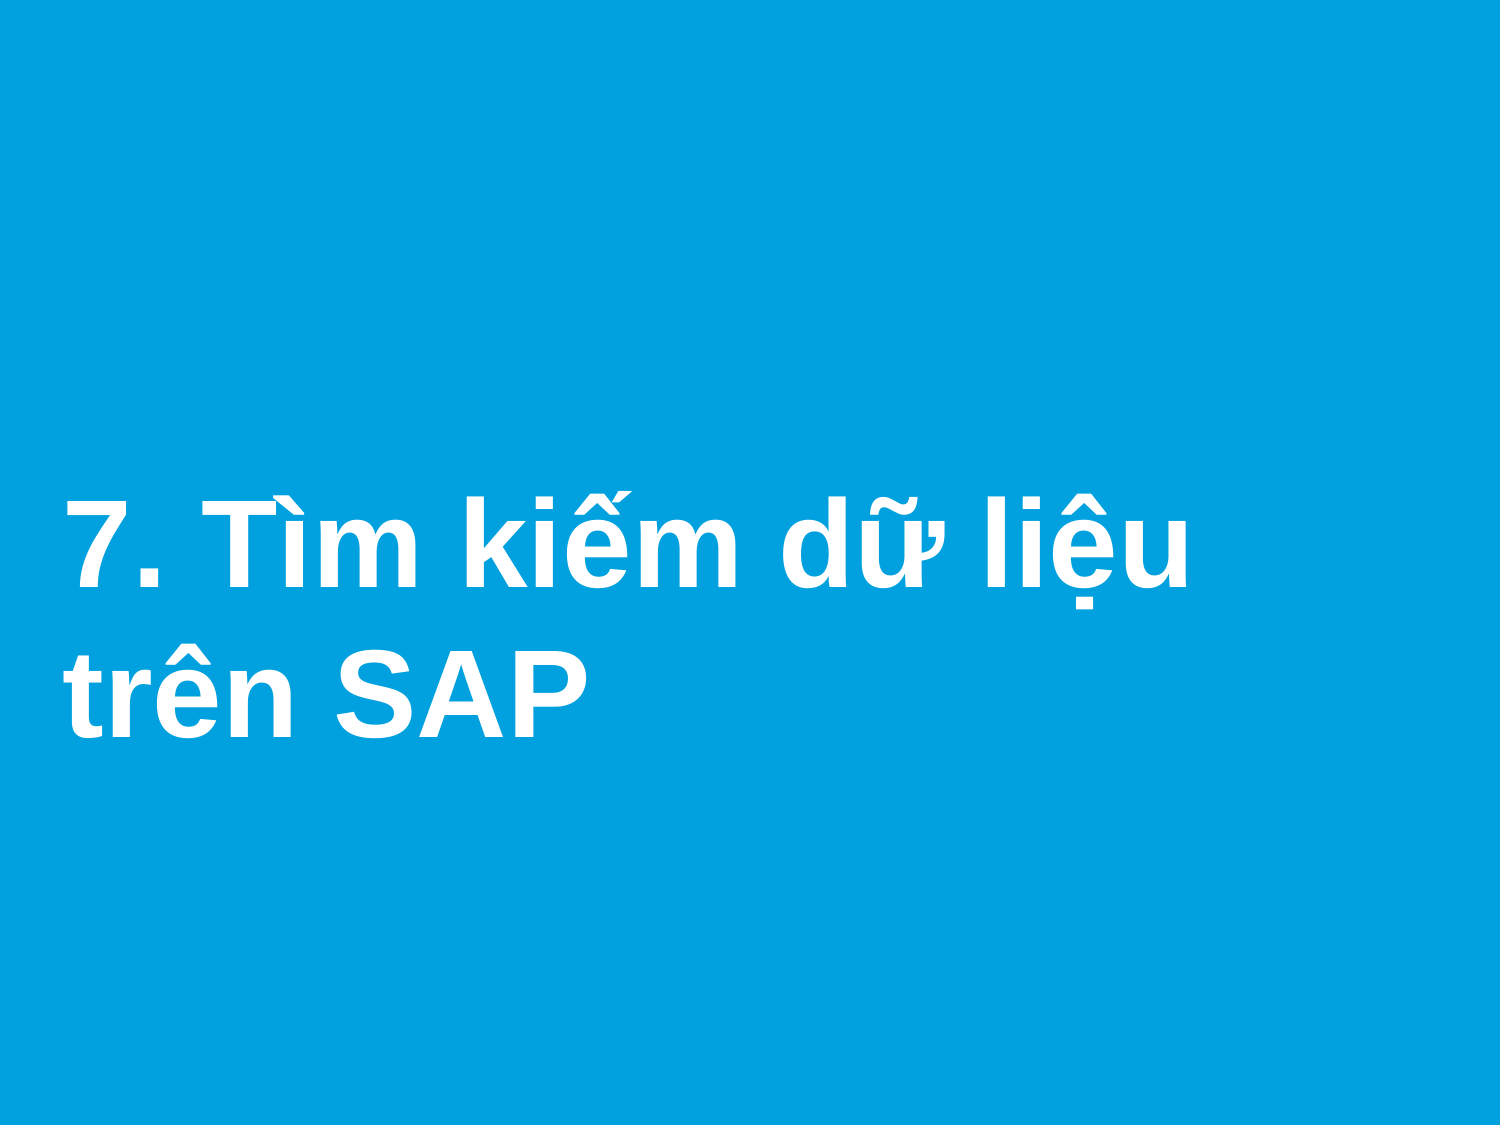

# 7. Tìm kiếm dữ liệu 	trên SAP